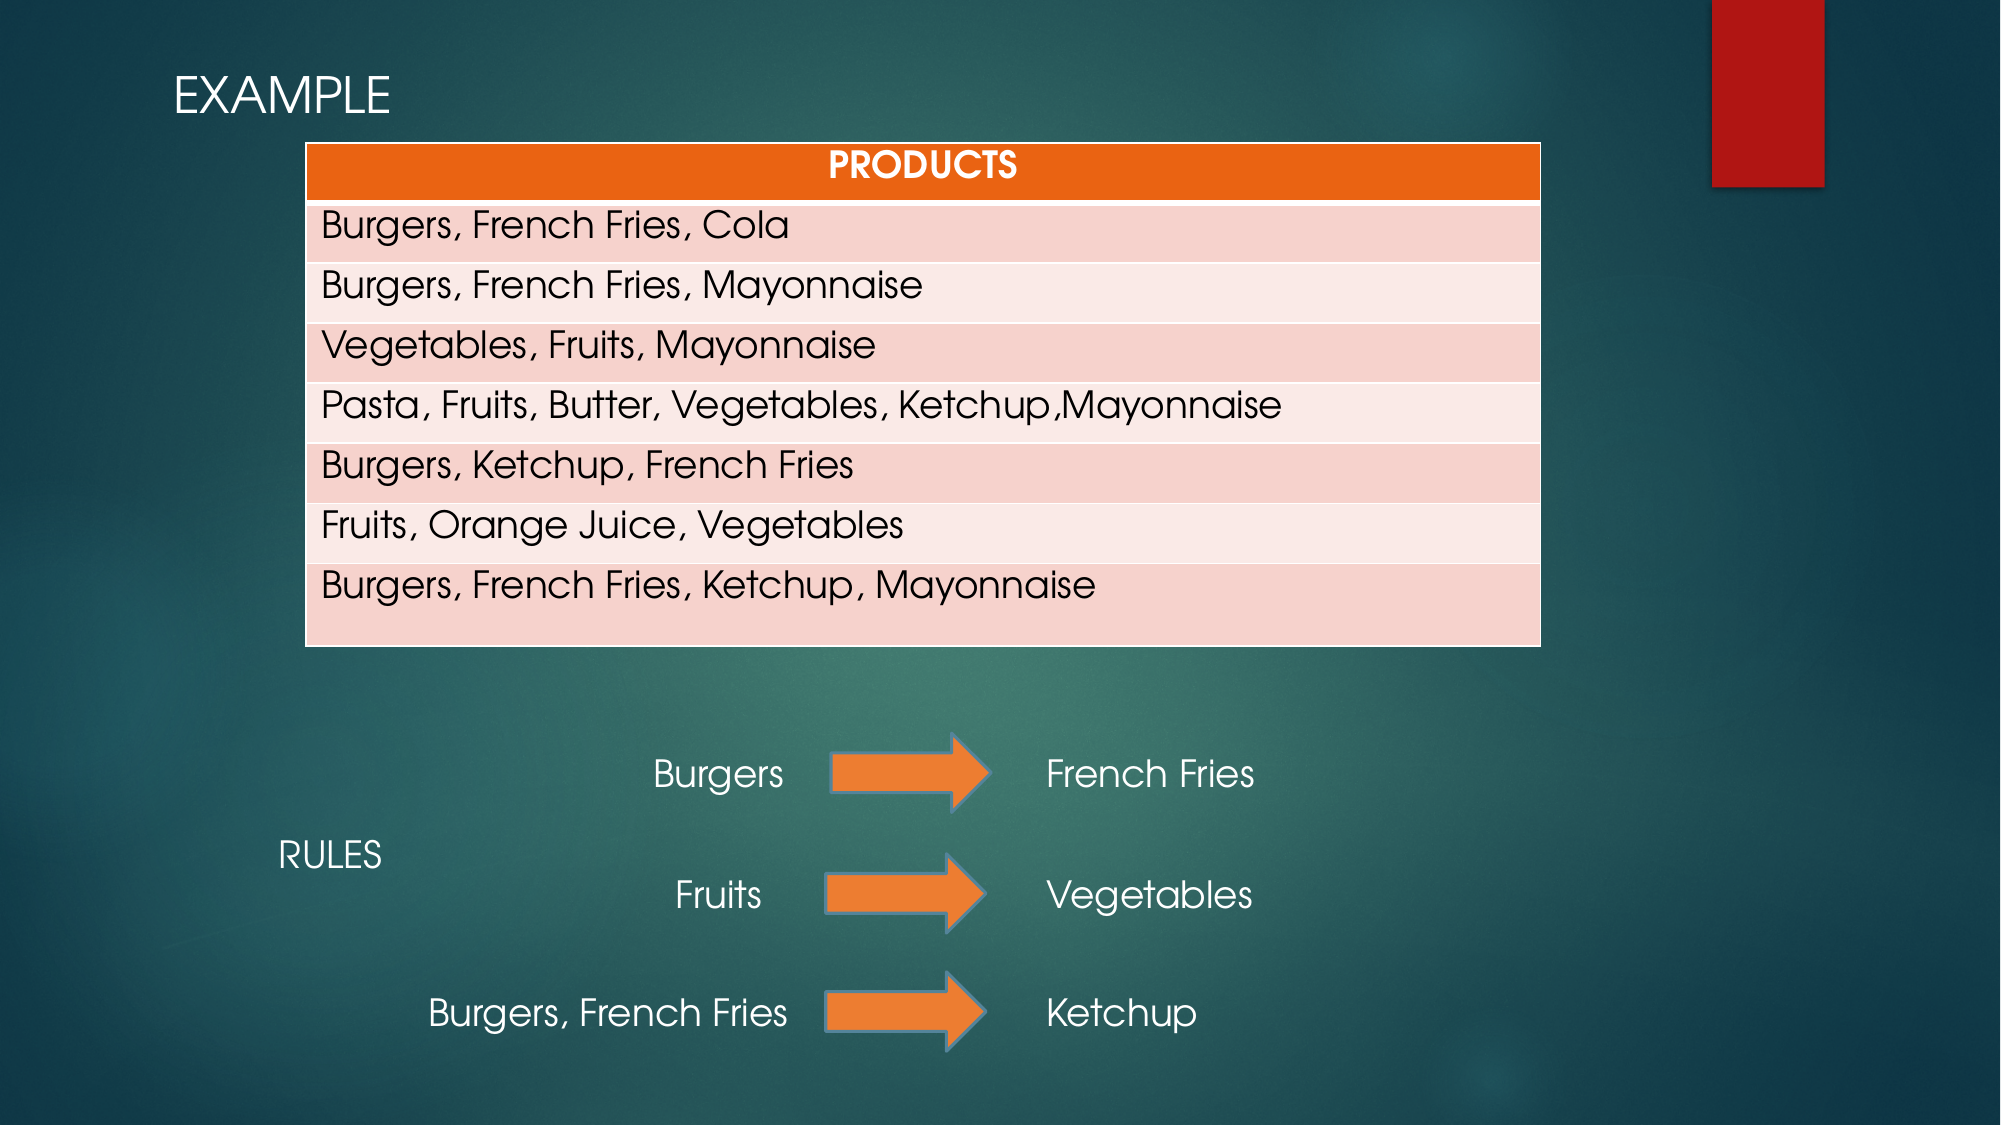

EXAMPLE
| PRODUCTS |
| --- |
| Burgers, French Fries, Cola |
| Burgers, French Fries, Mayonnaise |
| Vegetables, Fruits, Mayonnaise |
| Pasta, Fruits, Butter, Vegetables, Ketchup,Mayonnaise |
| Burgers, Ketchup, French Fries |
| Fruits, Orange Juice, Vegetables |
| Burgers, French Fries, Ketchup, Mayonnaise |

French Fries
Burgers
RULES

Fruits
Vegetables

Ketchup
Burgers, French Fries